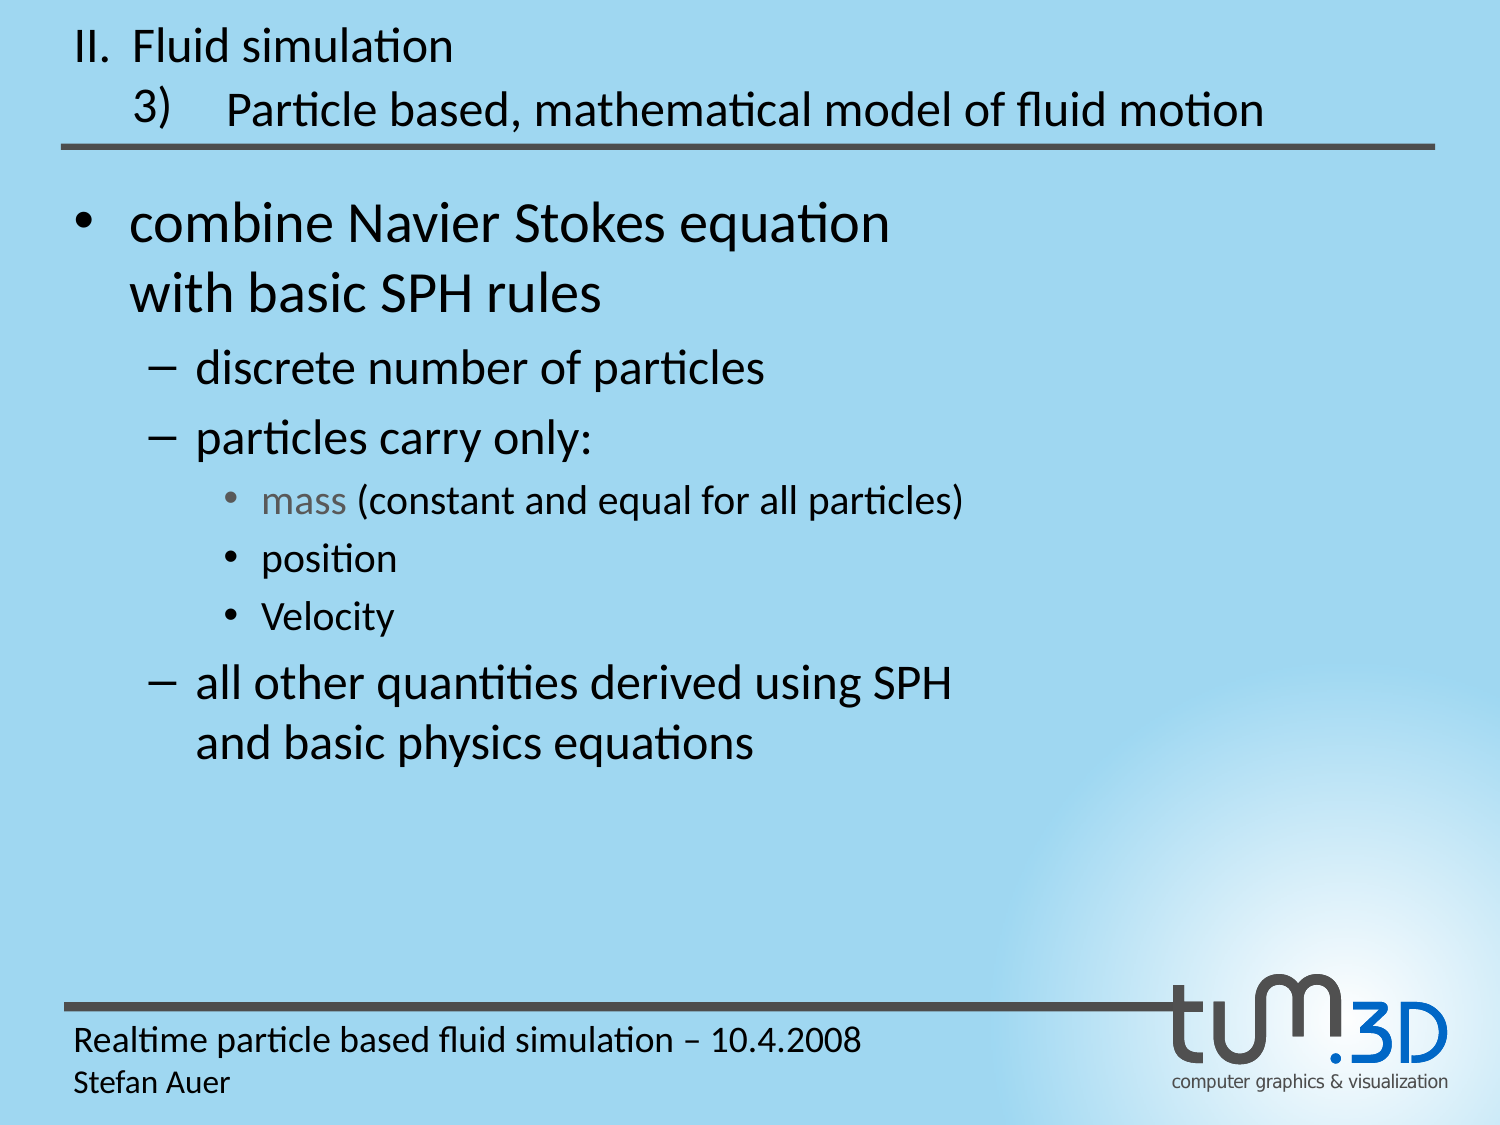

II.
Fluid simulation
3)
Particle based, mathematical model of fluid motion
combine Navier Stokes equation
with basic SPH rules
discrete number of particles
particles carry only:
mass (constant and equal for all particles)
position
Velocity
all other quantities derived using SPH
and basic physics equations